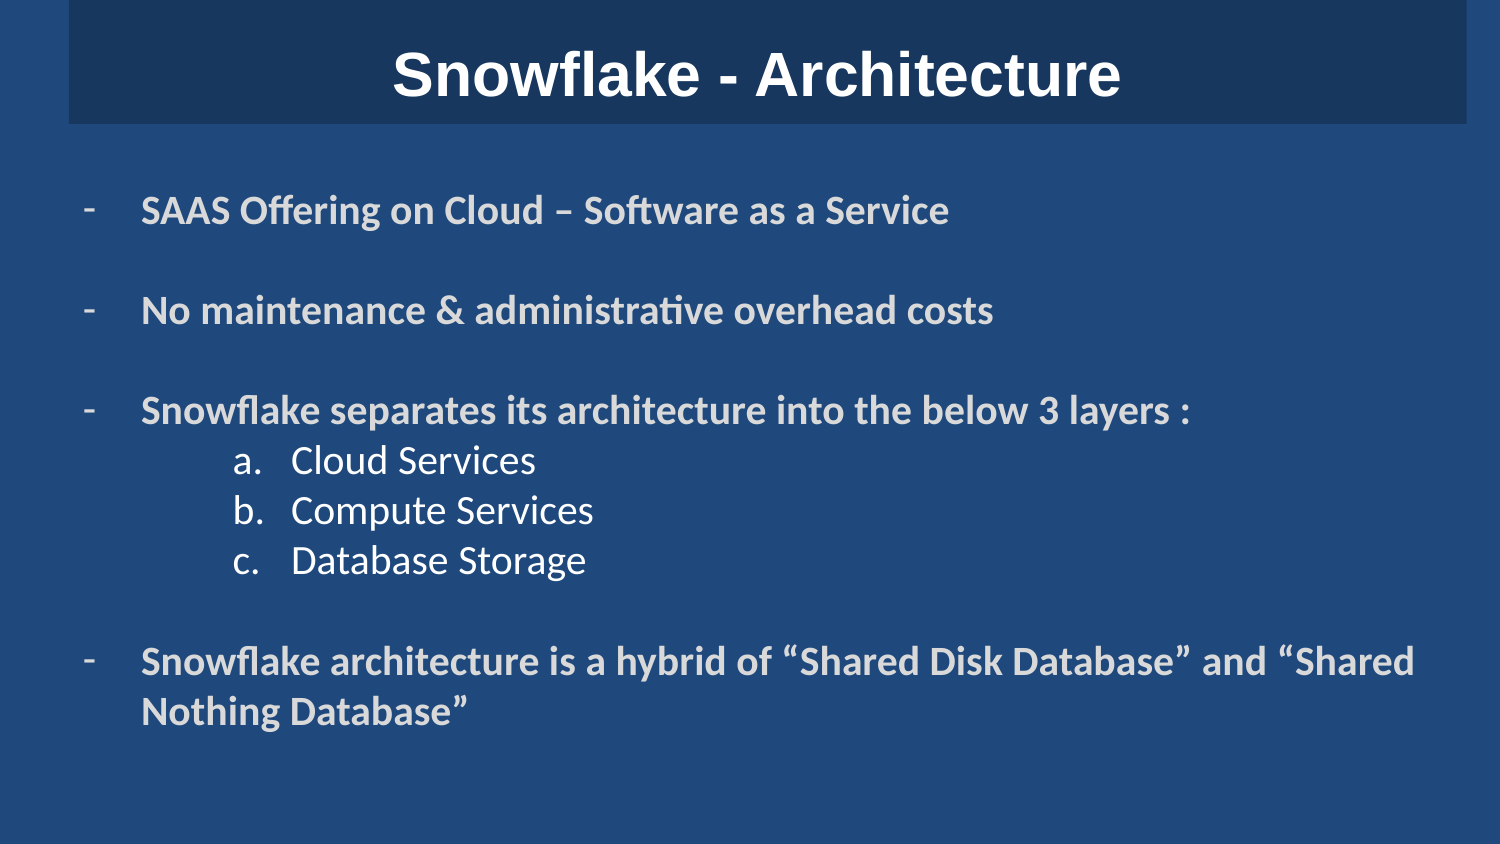

# Snowflake - Architecture
SAAS Offering on Cloud – Software as a Service

No maintenance & administrative overhead costs

Snowflake separates its architecture into the below 3 layers :
Cloud Services
Compute Services
Database Storage

Snowflake architecture is a hybrid of “Shared Disk Database” and “Shared Nothing Database”